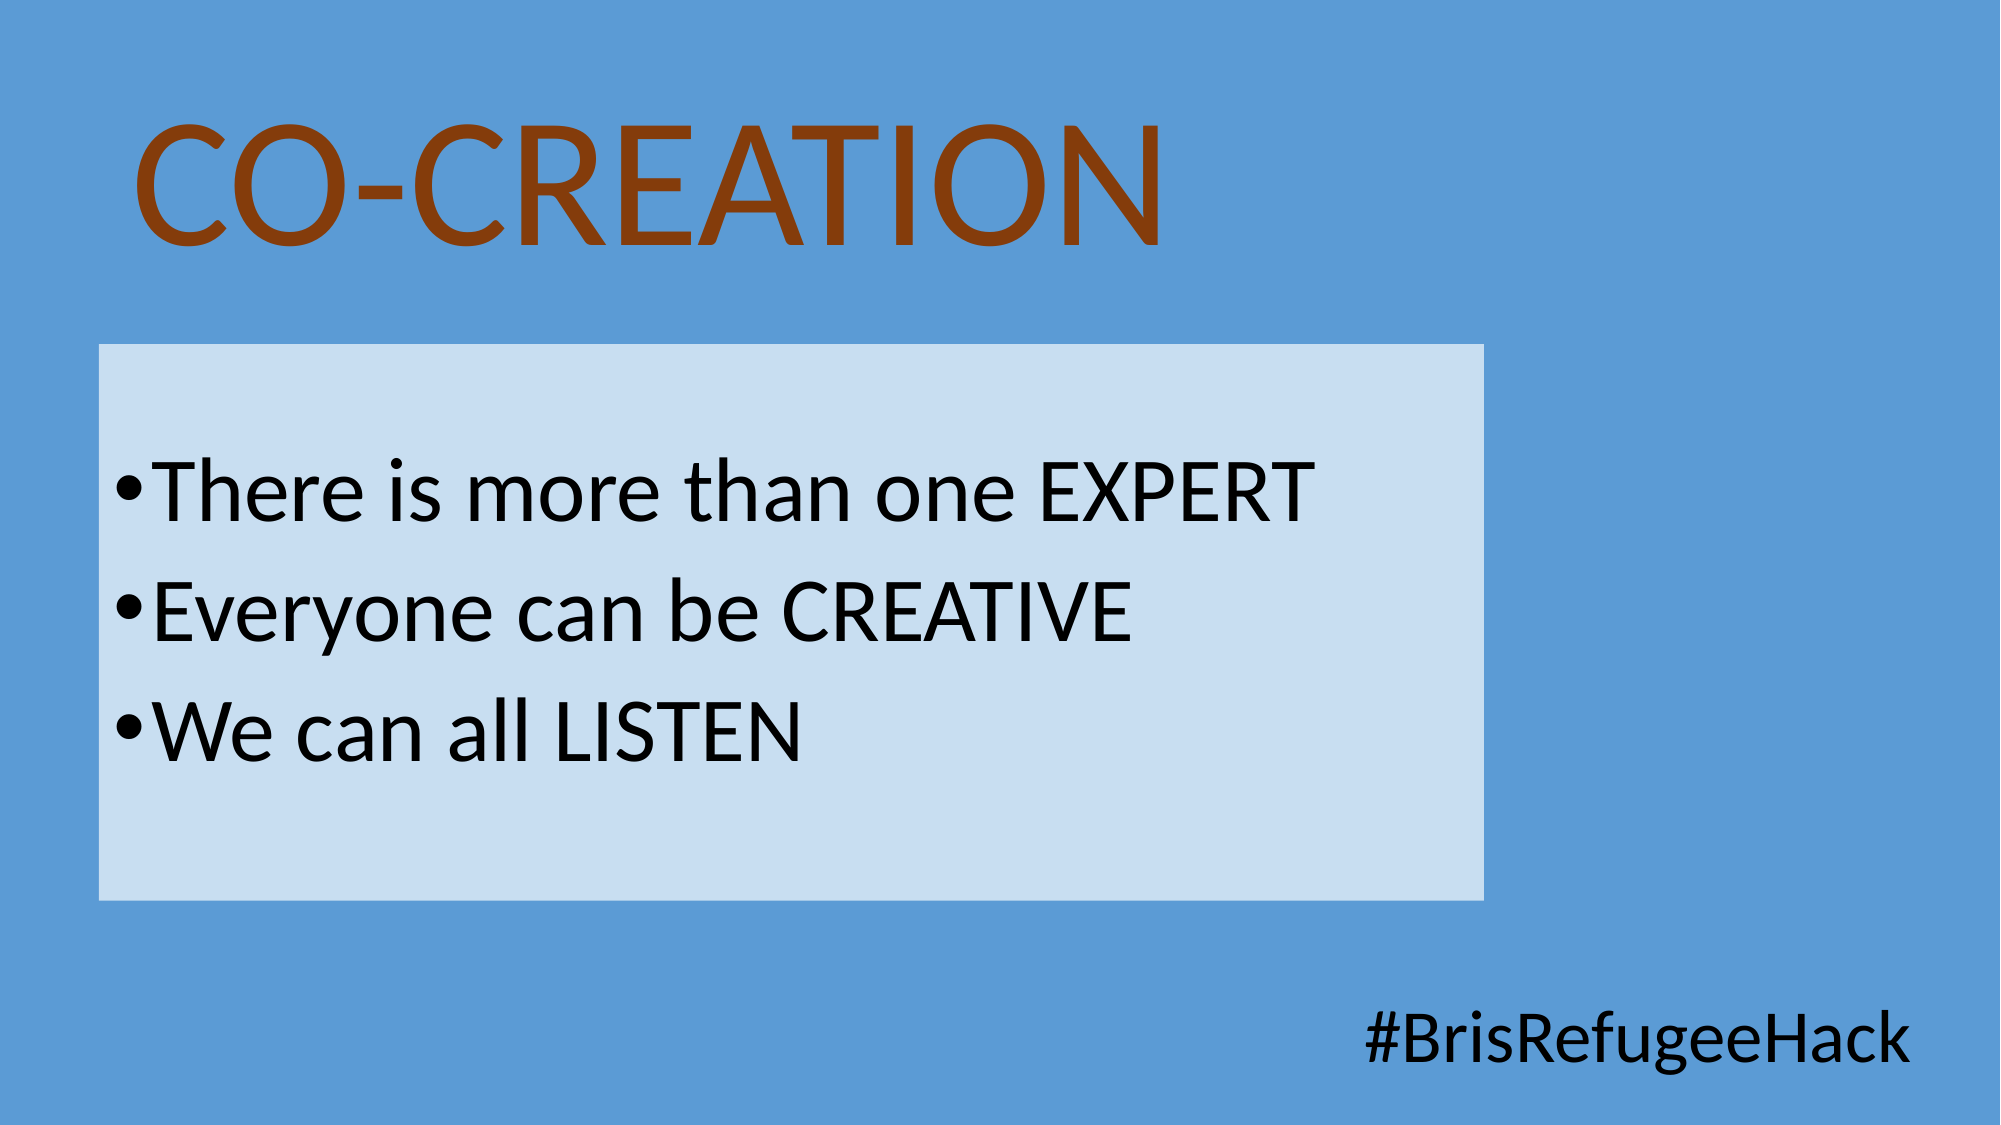

CO-CREATION

There is more than one EXPERT
Everyone can be CREATIVE
We can all LISTEN

#BrisRefugeeHack